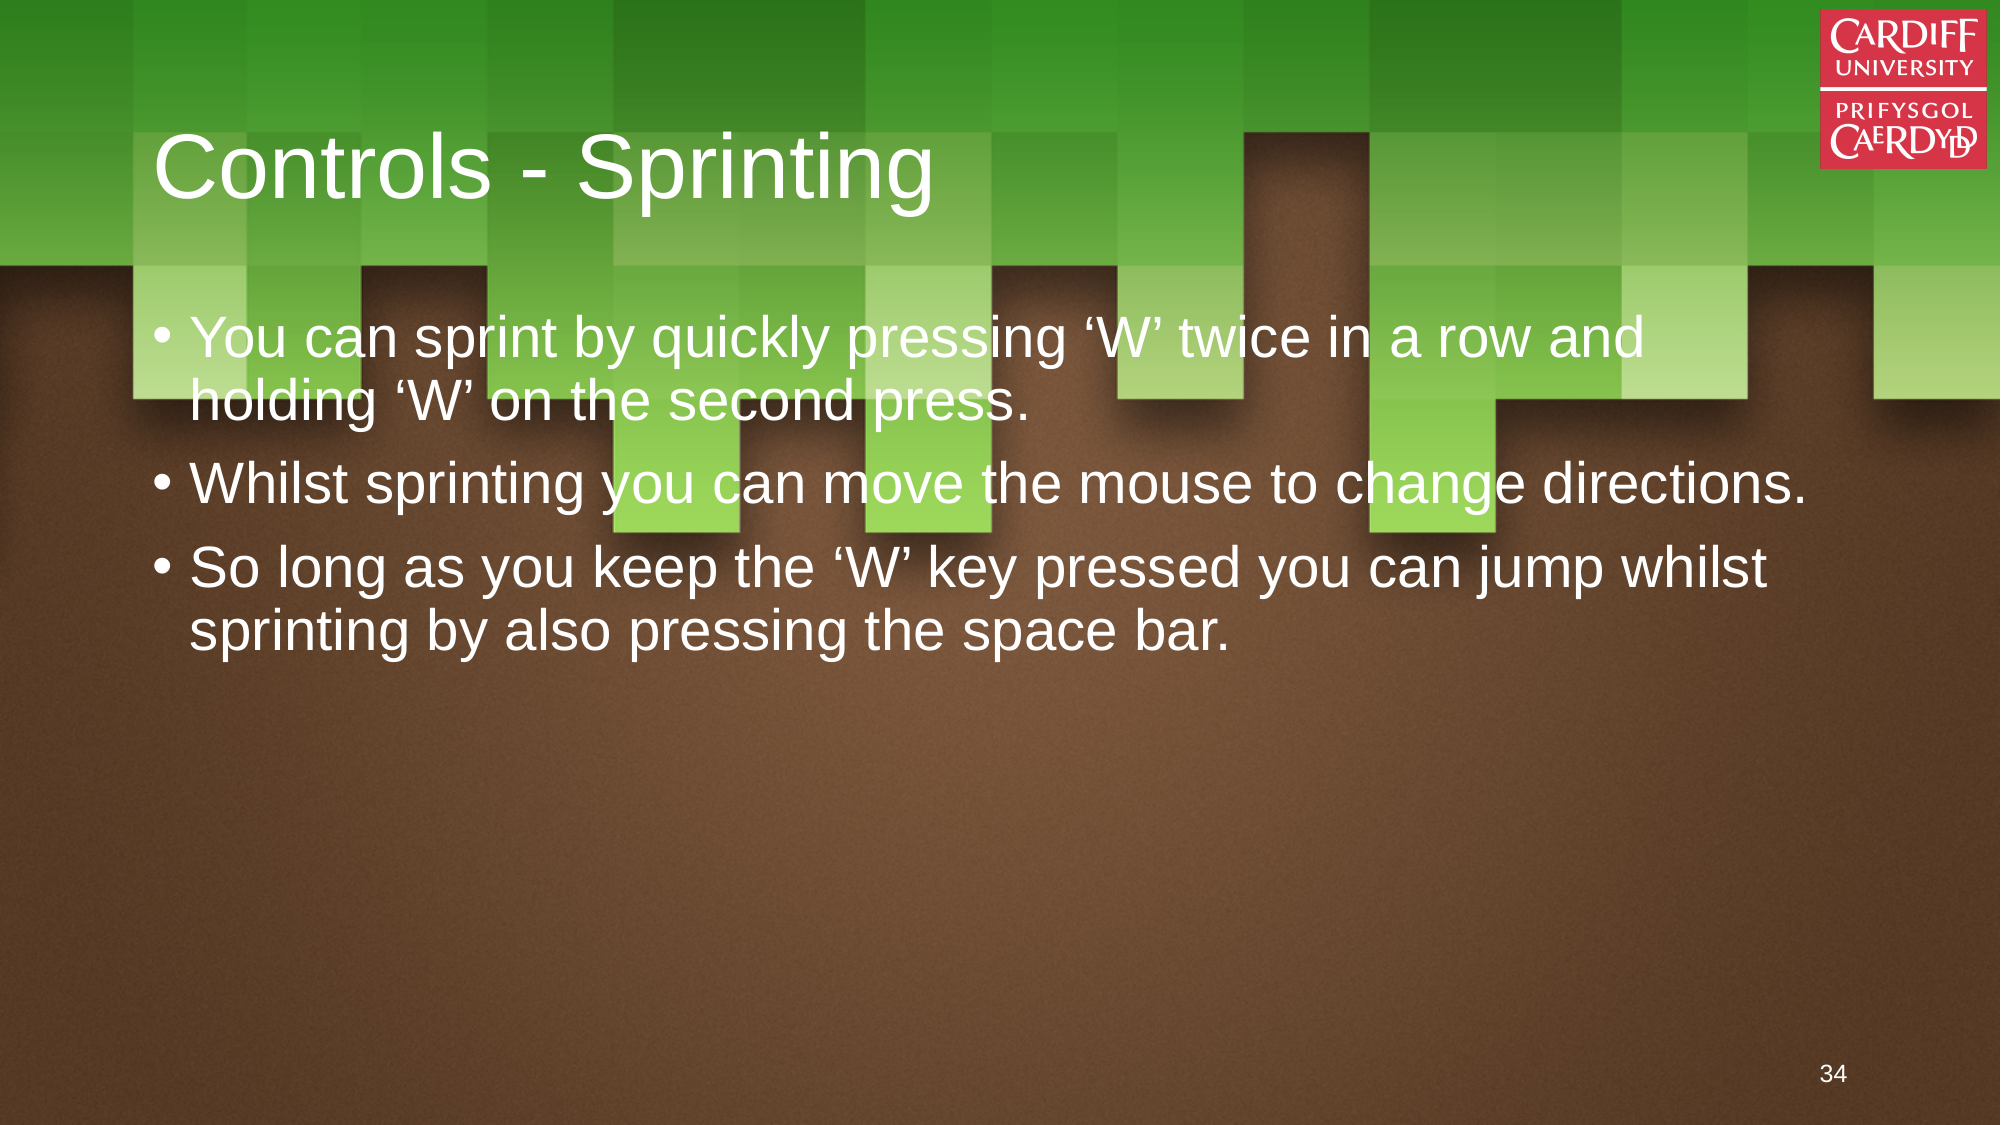

# Controls - Sprinting
You can sprint by quickly pressing ‘W’ twice in a row and holding ‘W’ on the second press.
Whilst sprinting you can move the mouse to change directions.
So long as you keep the ‘W’ key pressed you can jump whilst sprinting by also pressing the space bar.
34